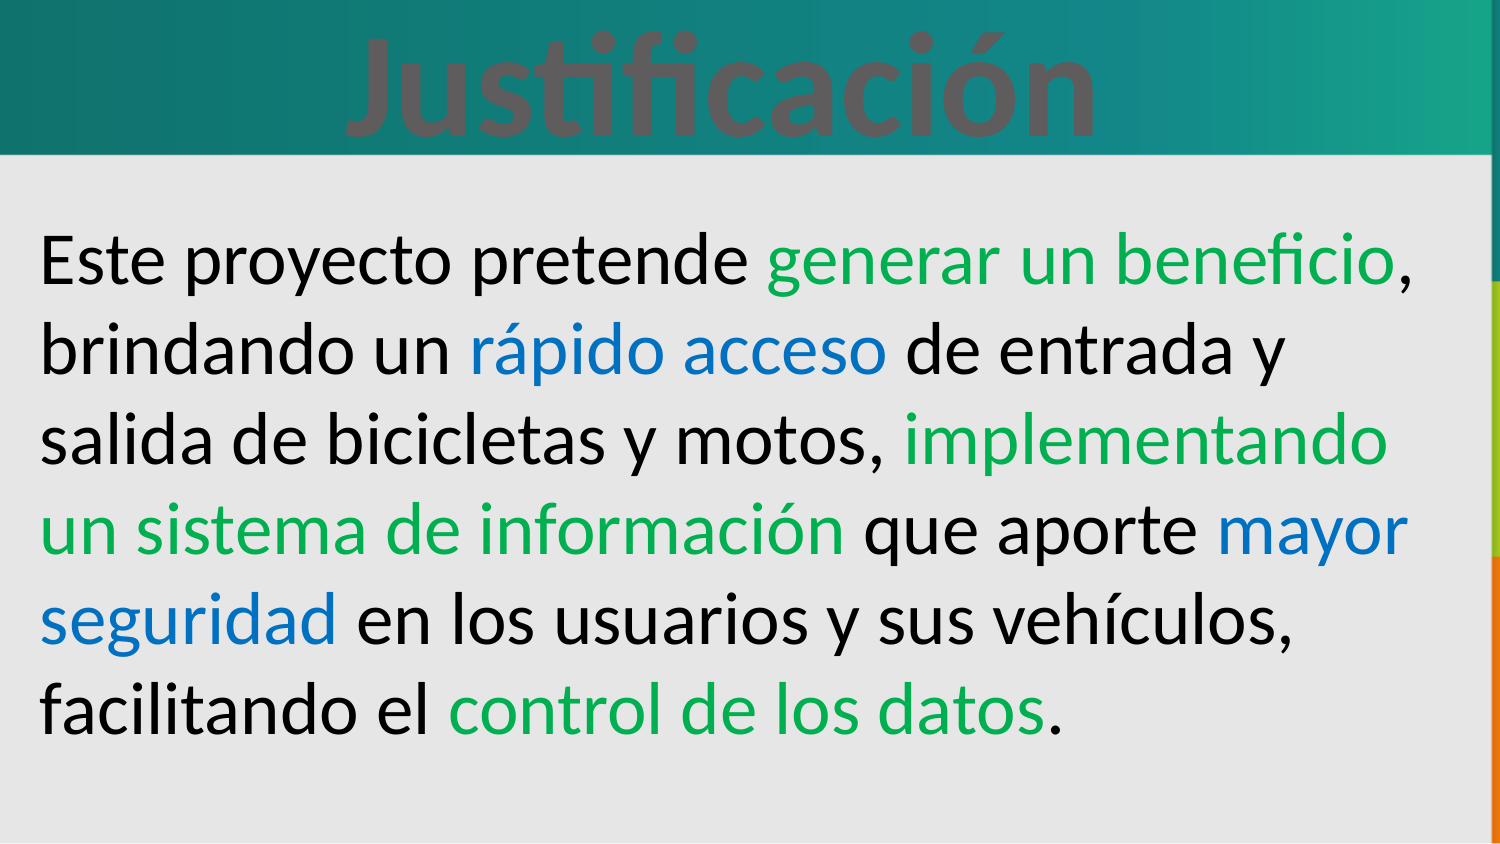

Justificación
Este proyecto pretende generar un beneficio, brindando un rápido acceso de entrada y salida de bicicletas y motos, implementando un sistema de información que aporte mayor seguridad en los usuarios y sus vehículos, facilitando el control de los datos.